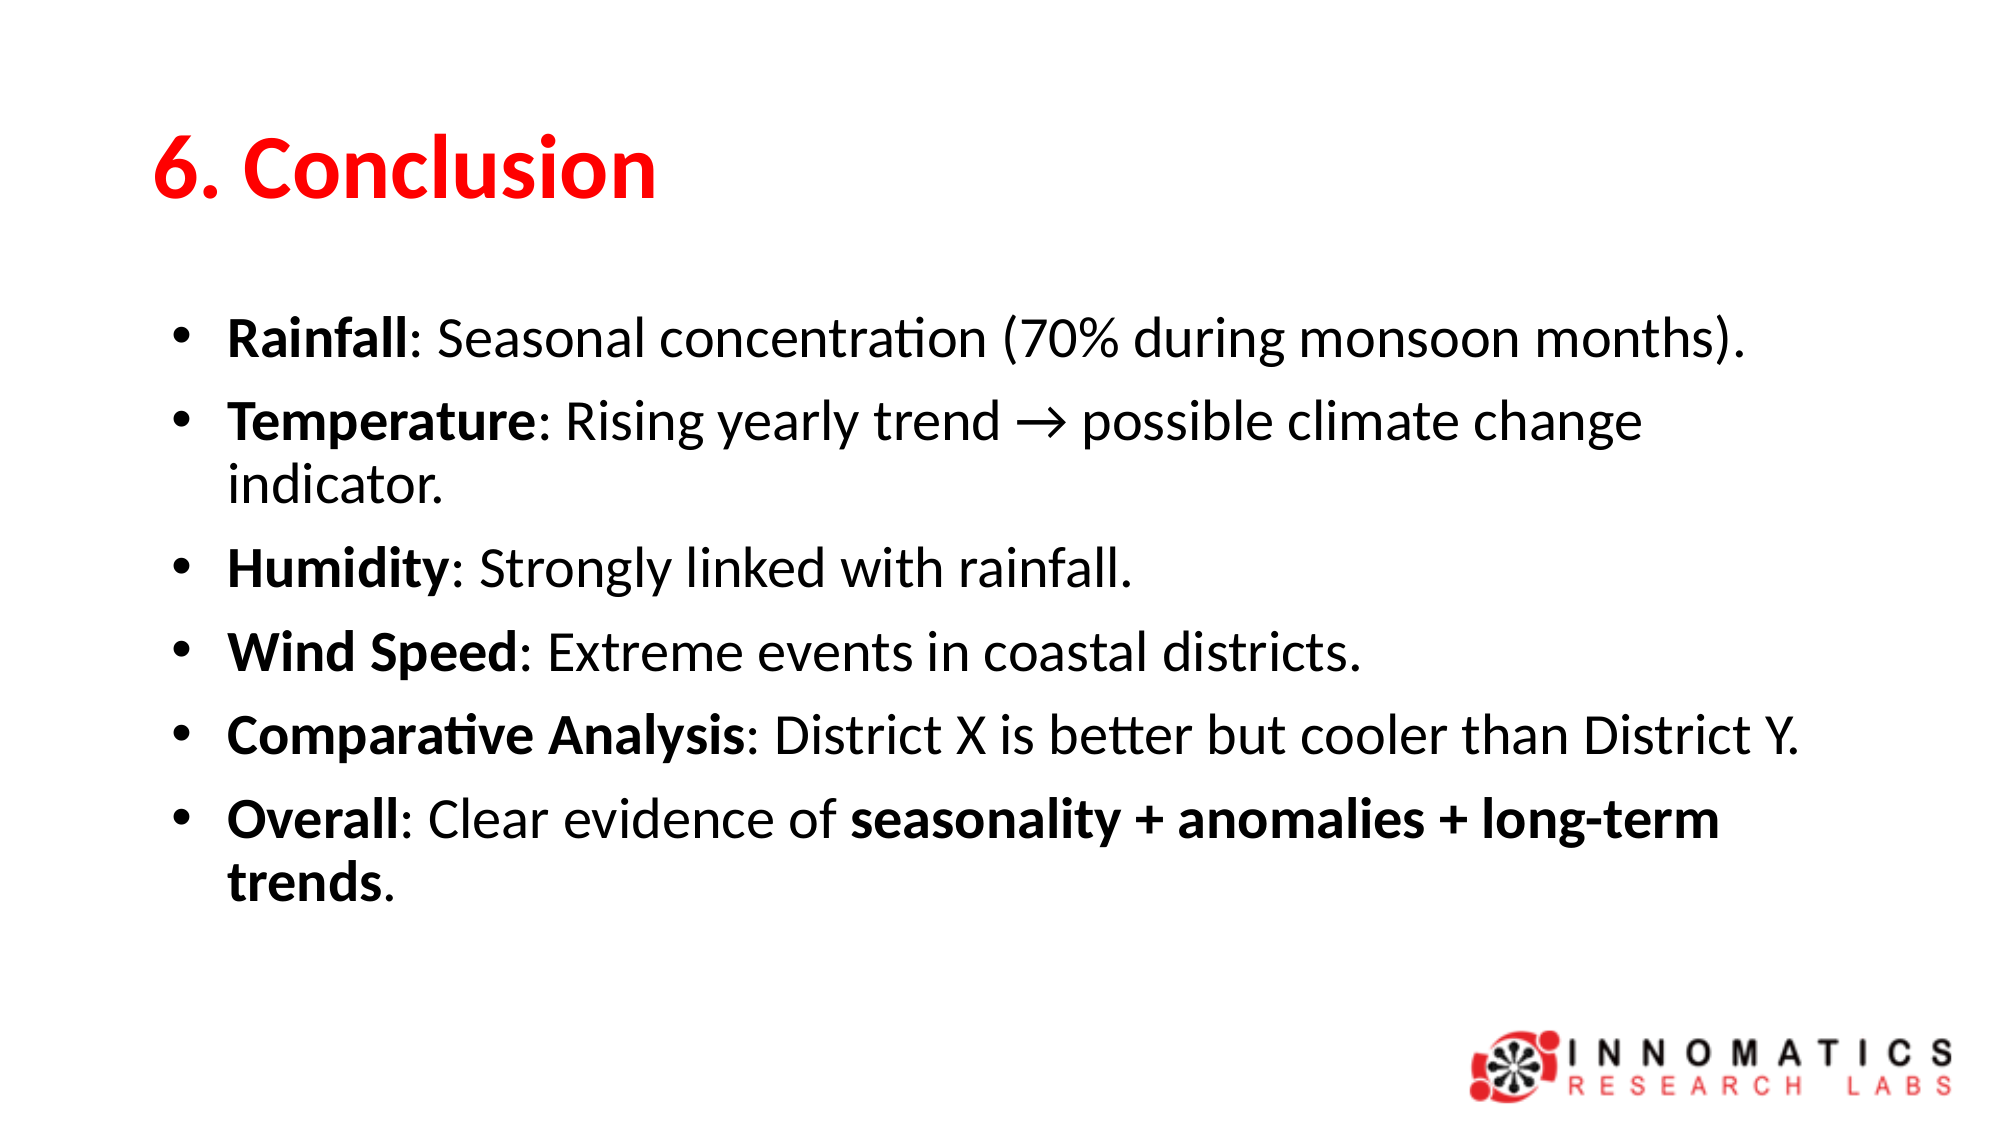

# 6. Conclusion
Rainfall: Seasonal concentration (70% during monsoon months).
Temperature: Rising yearly trend → possible climate change indicator.
Humidity: Strongly linked with rainfall.
Wind Speed: Extreme events in coastal districts.
Comparative Analysis: District X is better but cooler than District Y.
Overall: Clear evidence of seasonality + anomalies + long-term trends.